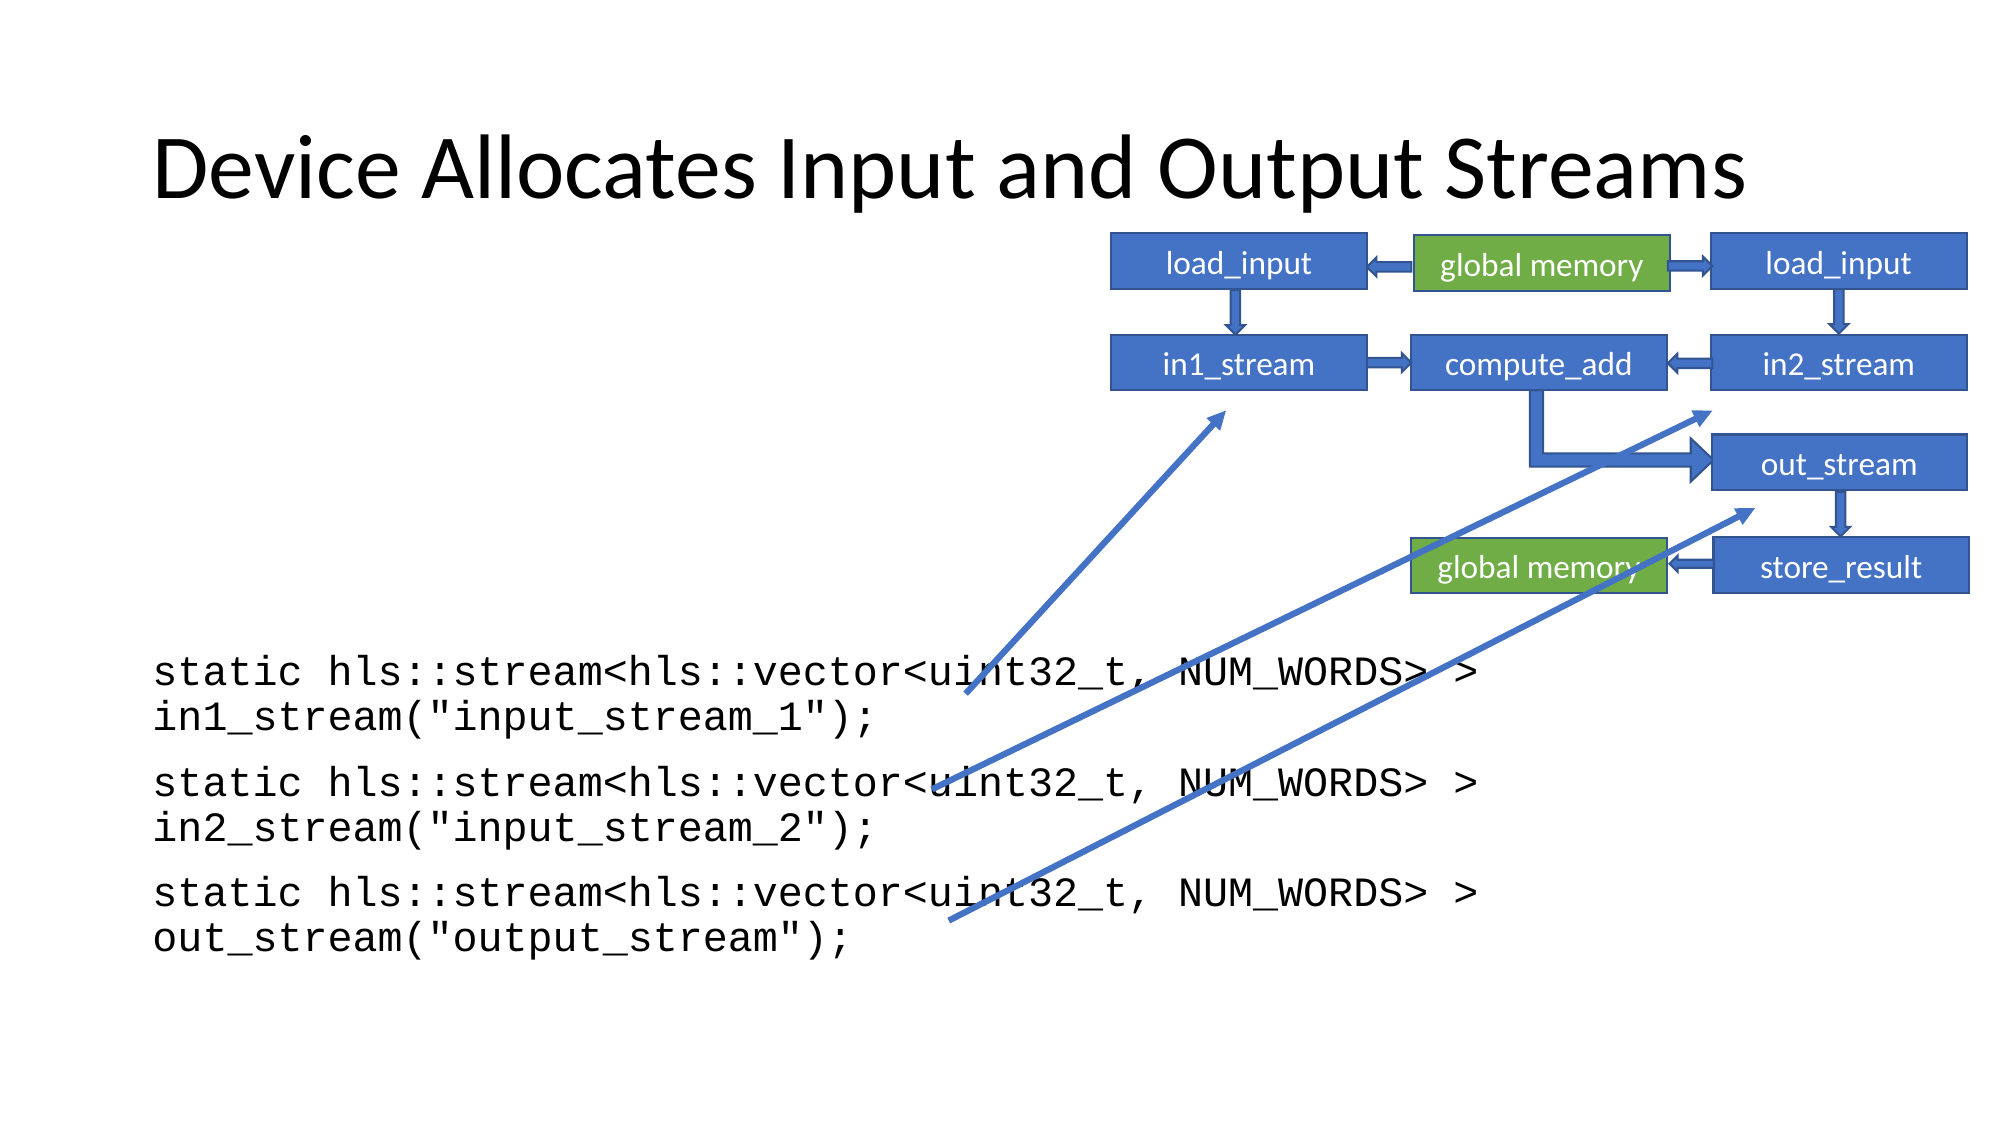

# Device Allocates Input and Output Streams
load_input
load_input
global memory

in1_stream
compute_add
in2_stream

out_stream

store_result
global memory

static hls::stream<hls::vector<uint32_t, NUM_WORDS> > 	in1_stream("input_stream_1");
static hls::stream<hls::vector<uint32_t, NUM_WORDS> > 	in2_stream("input_stream_2");
static hls::stream<hls::vector<uint32_t, NUM_WORDS> > 	out_stream("output_stream");